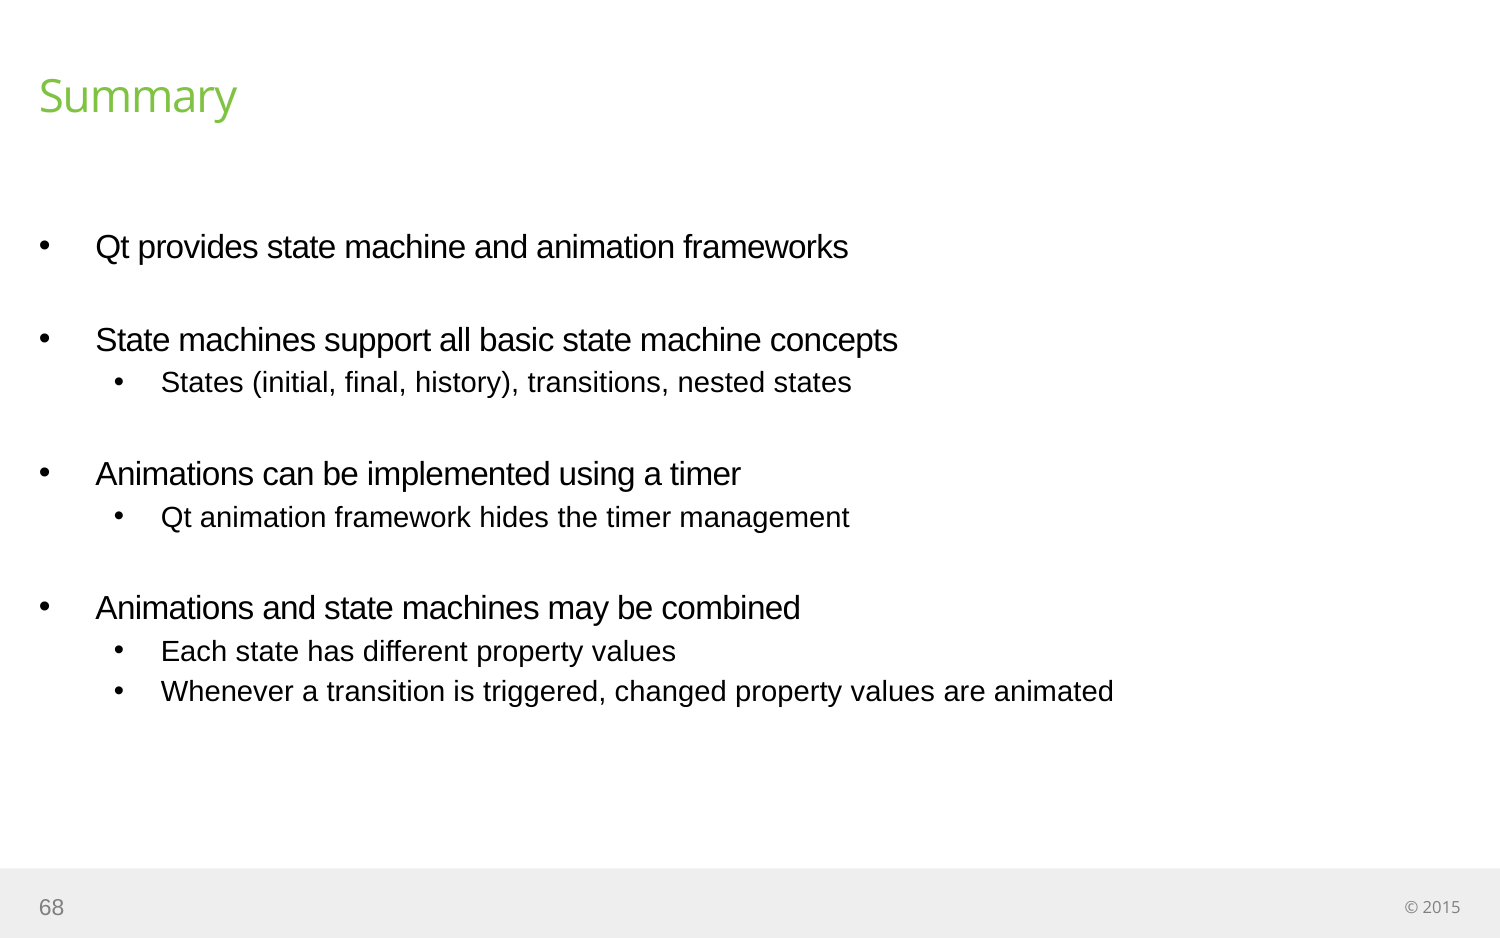

# Summary
Qt provides state machine and animation frameworks

State machines support all basic state machine concepts
States (initial, final, history), transitions, nested states

Animations can be implemented using a timer
Qt animation framework hides the timer management

Animations and state machines may be combined
Each state has different property values
Whenever a transition is triggered, changed property values are animated

68
© 2015